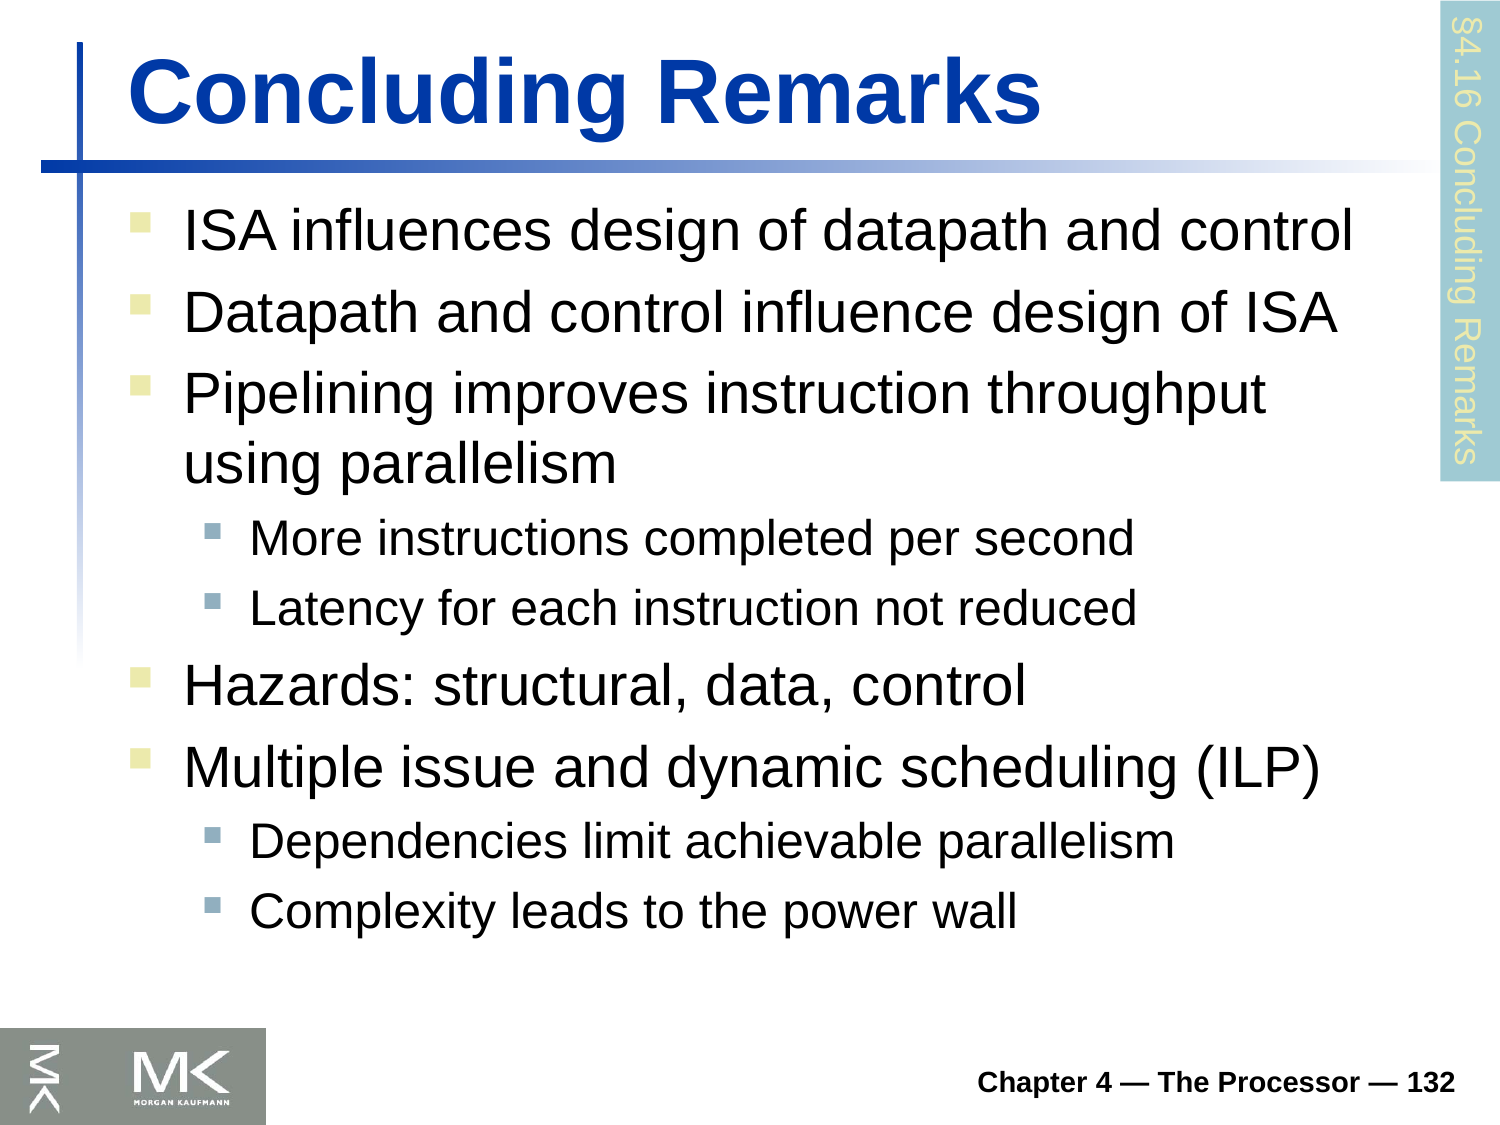

# Concluding Remarks
ISA influences design of datapath and control
Datapath and control influence design of ISA
Pipelining improves instruction throughput
using parallelism
More instructions completed per second
Latency for each instruction not reduced
Hazards: structural, data, control
Multiple issue and dynamic scheduling (ILP)
Dependencies limit achievable parallelism
Complexity leads to the power wall
§4.16 Concluding Remarks
Chapter 4 — The Processor — 132